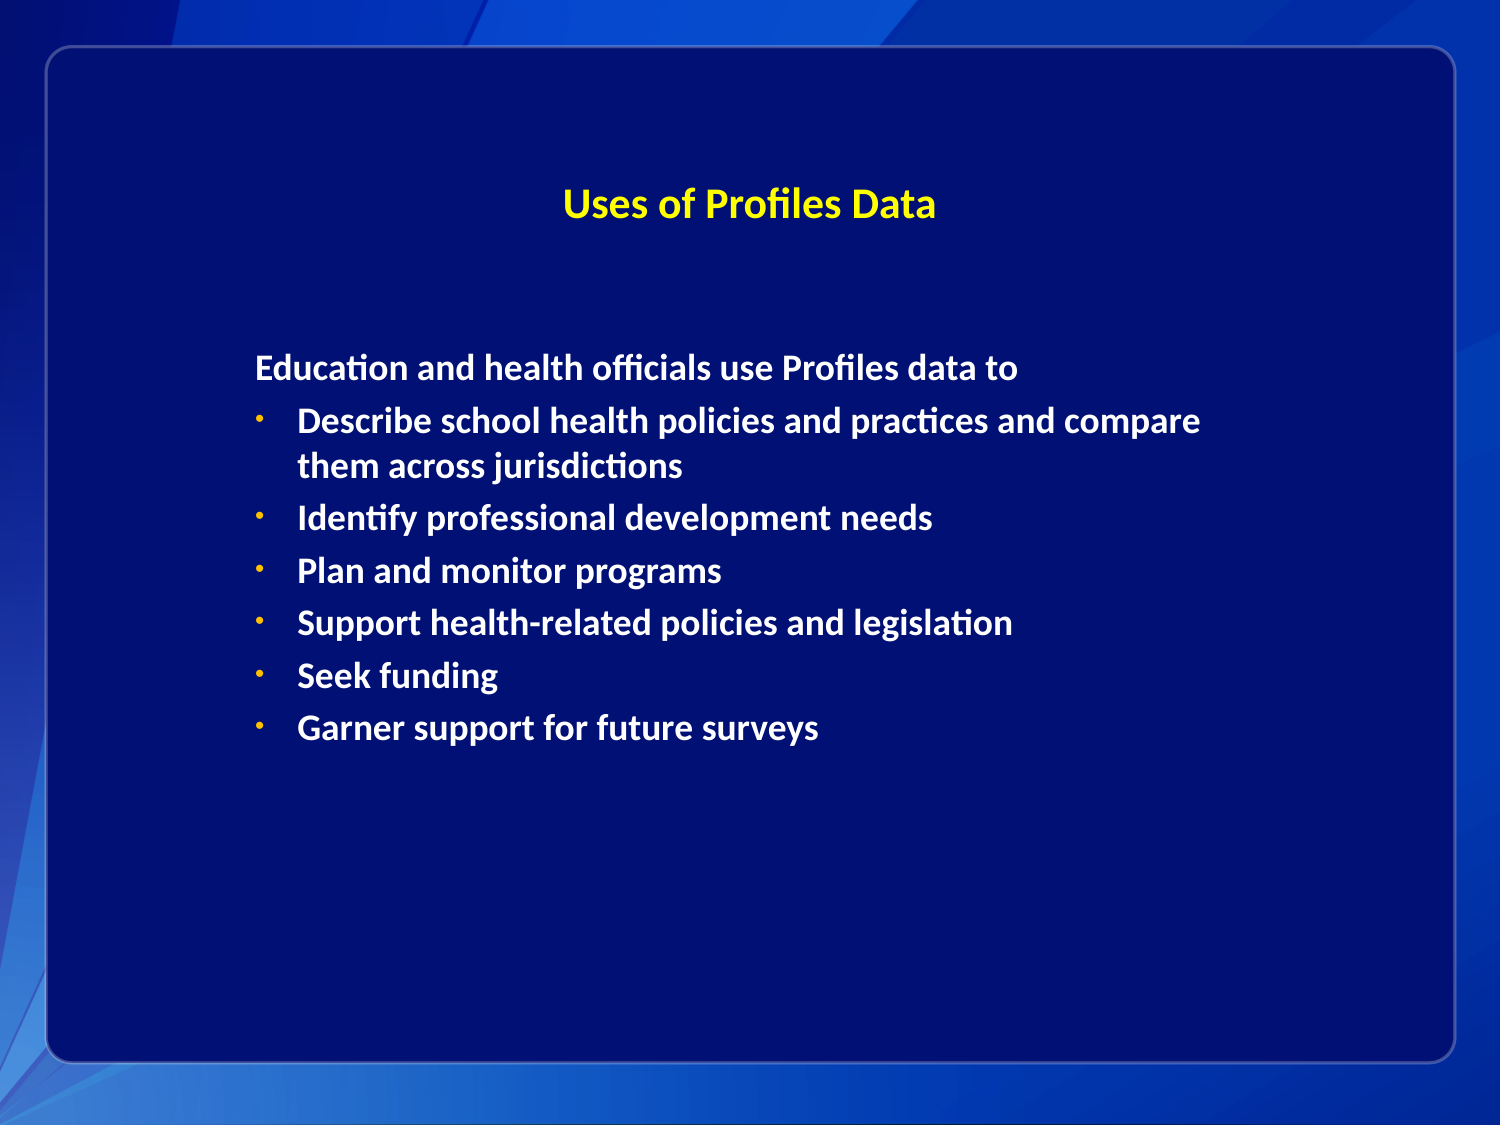

# Uses of Profiles Data
Education and health officials use Profiles data to
Describe school health policies and practices and compare them across jurisdictions
Identify professional development needs
Plan and monitor programs
Support health-related policies and legislation
Seek funding
Garner support for future surveys